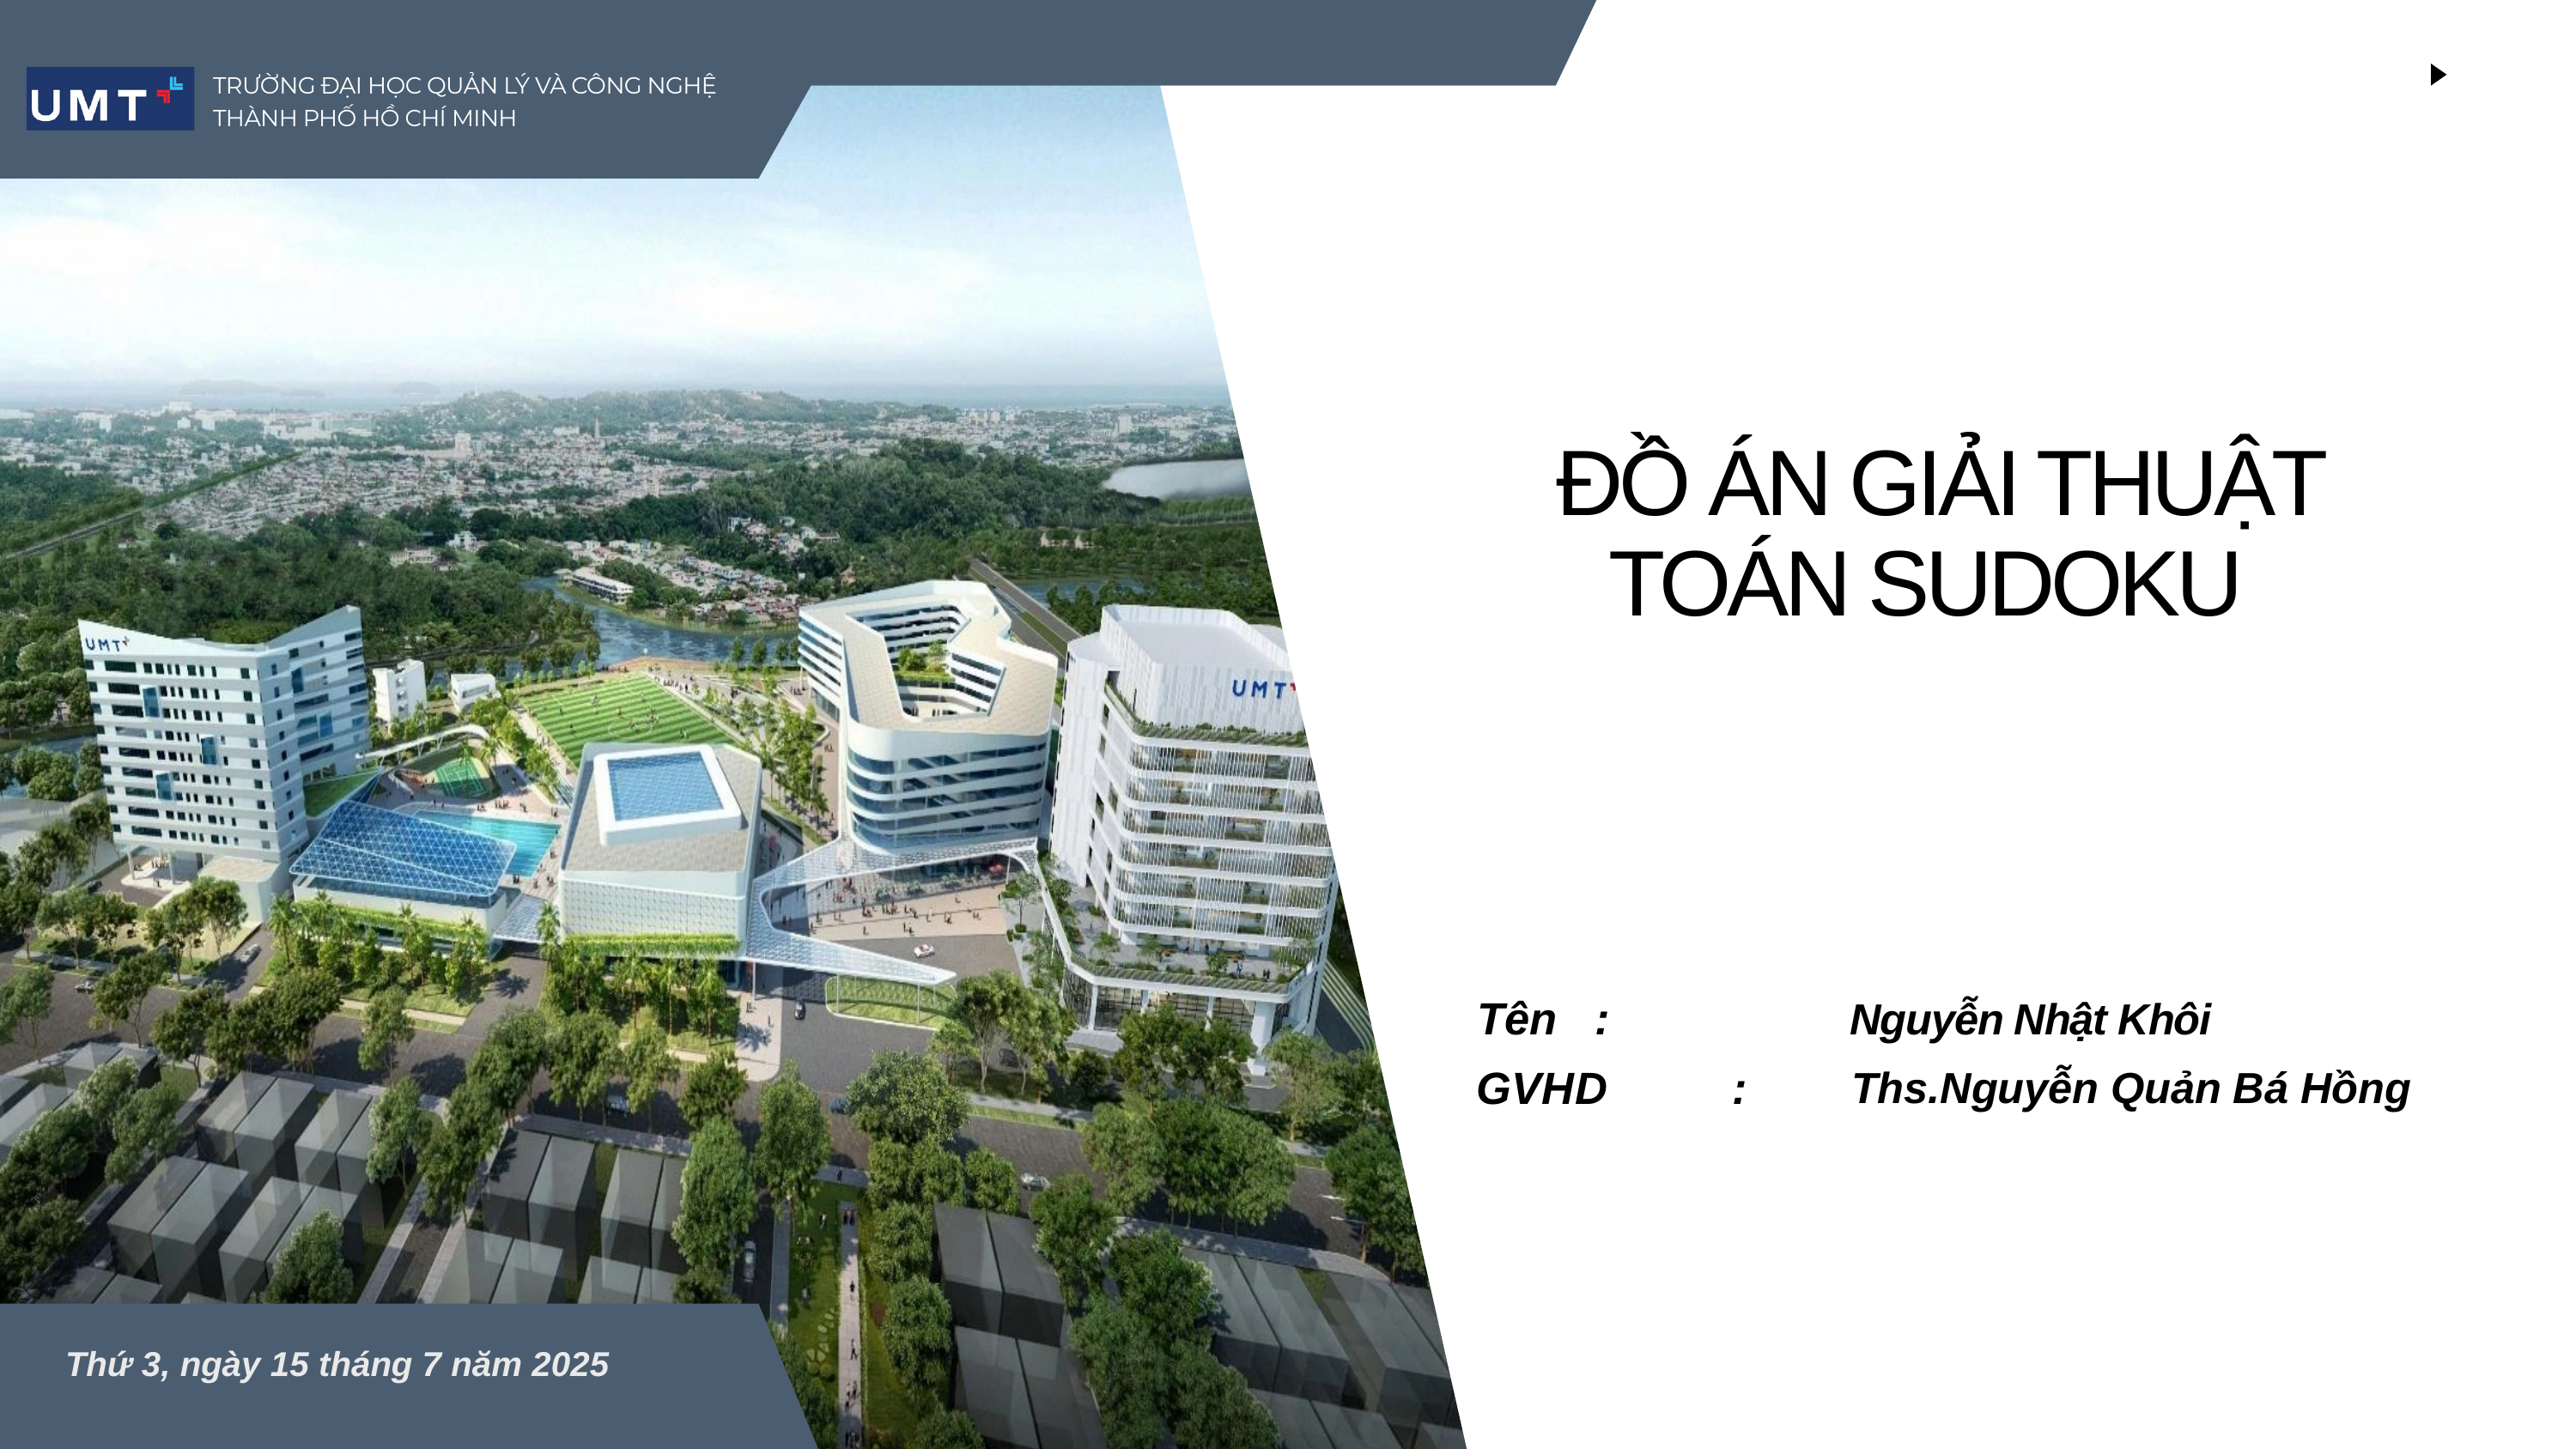

TRƯỜNG ĐẠI HỌC QUẢN LÝ VÀ CÔNG NGHỆ THÀNH PHỐ HỒ CHÍ MINH

 ĐỒ ÁN GIẢI THUẬT TOÁN SUDOKU
Tên   :
Nguyễn Nhật Khôi

GVHD          :
Ths.Nguyễn Quản Bá Hồng
Thứ 3, ngày 15 tháng 7 năm 2025